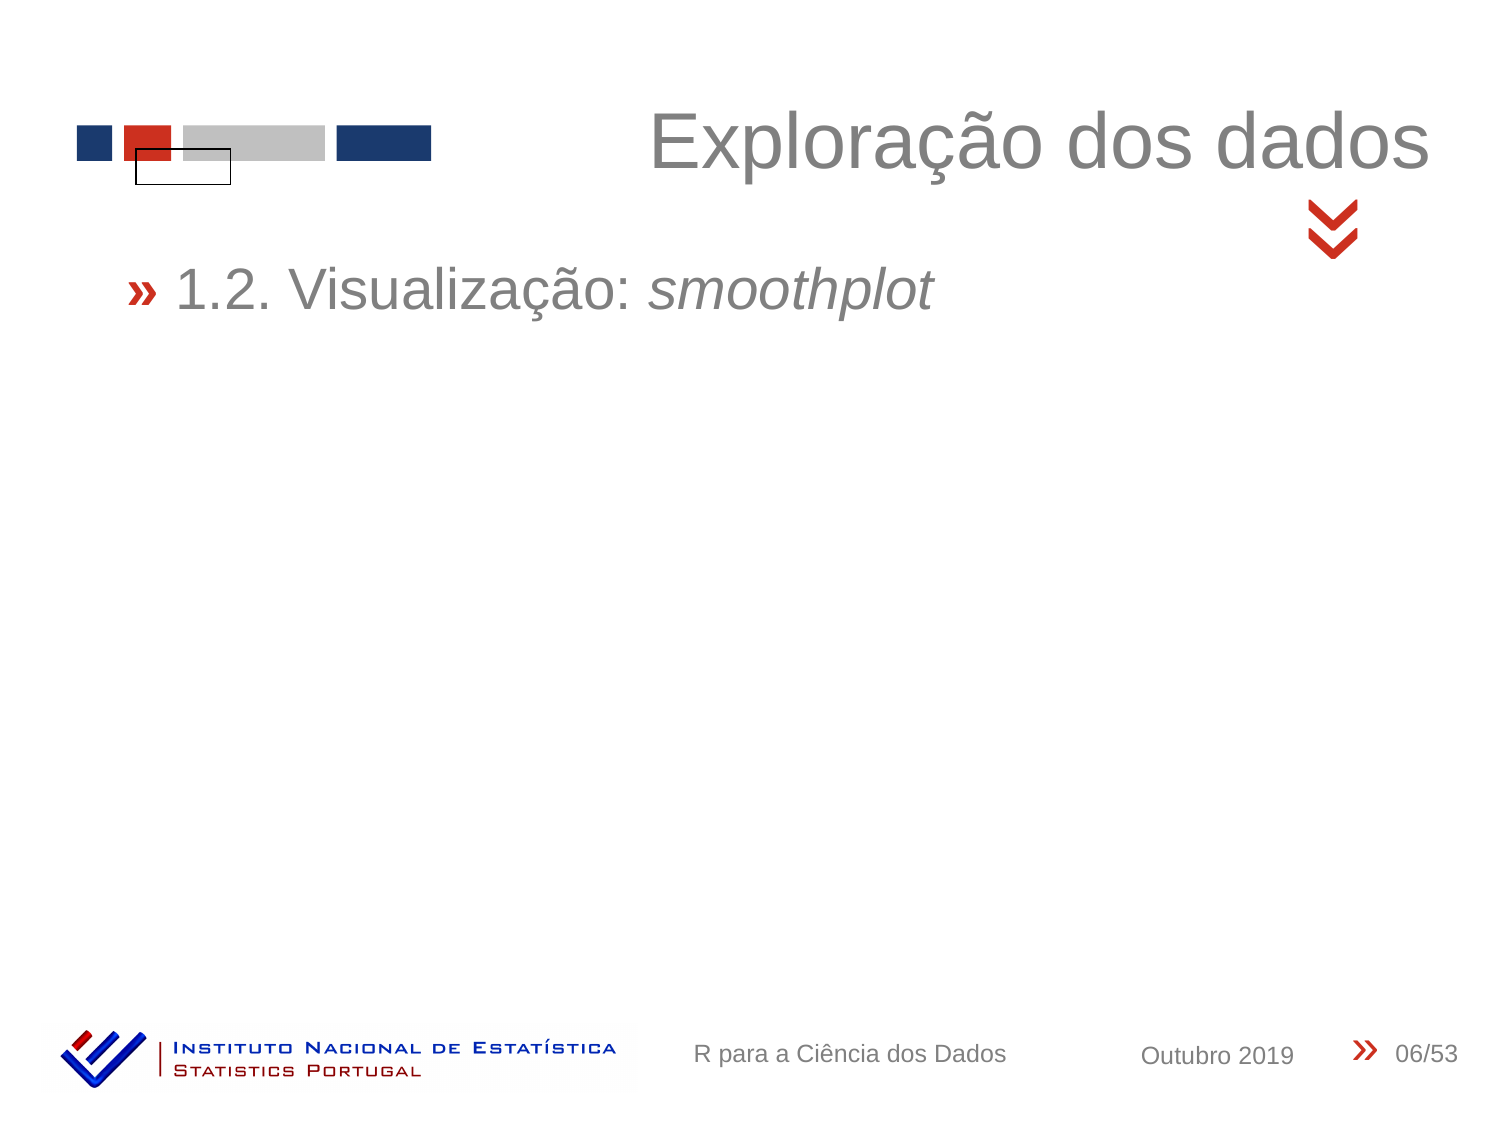

Exploração dos dados
«
» 1.2. Visualização: smoothplot
06